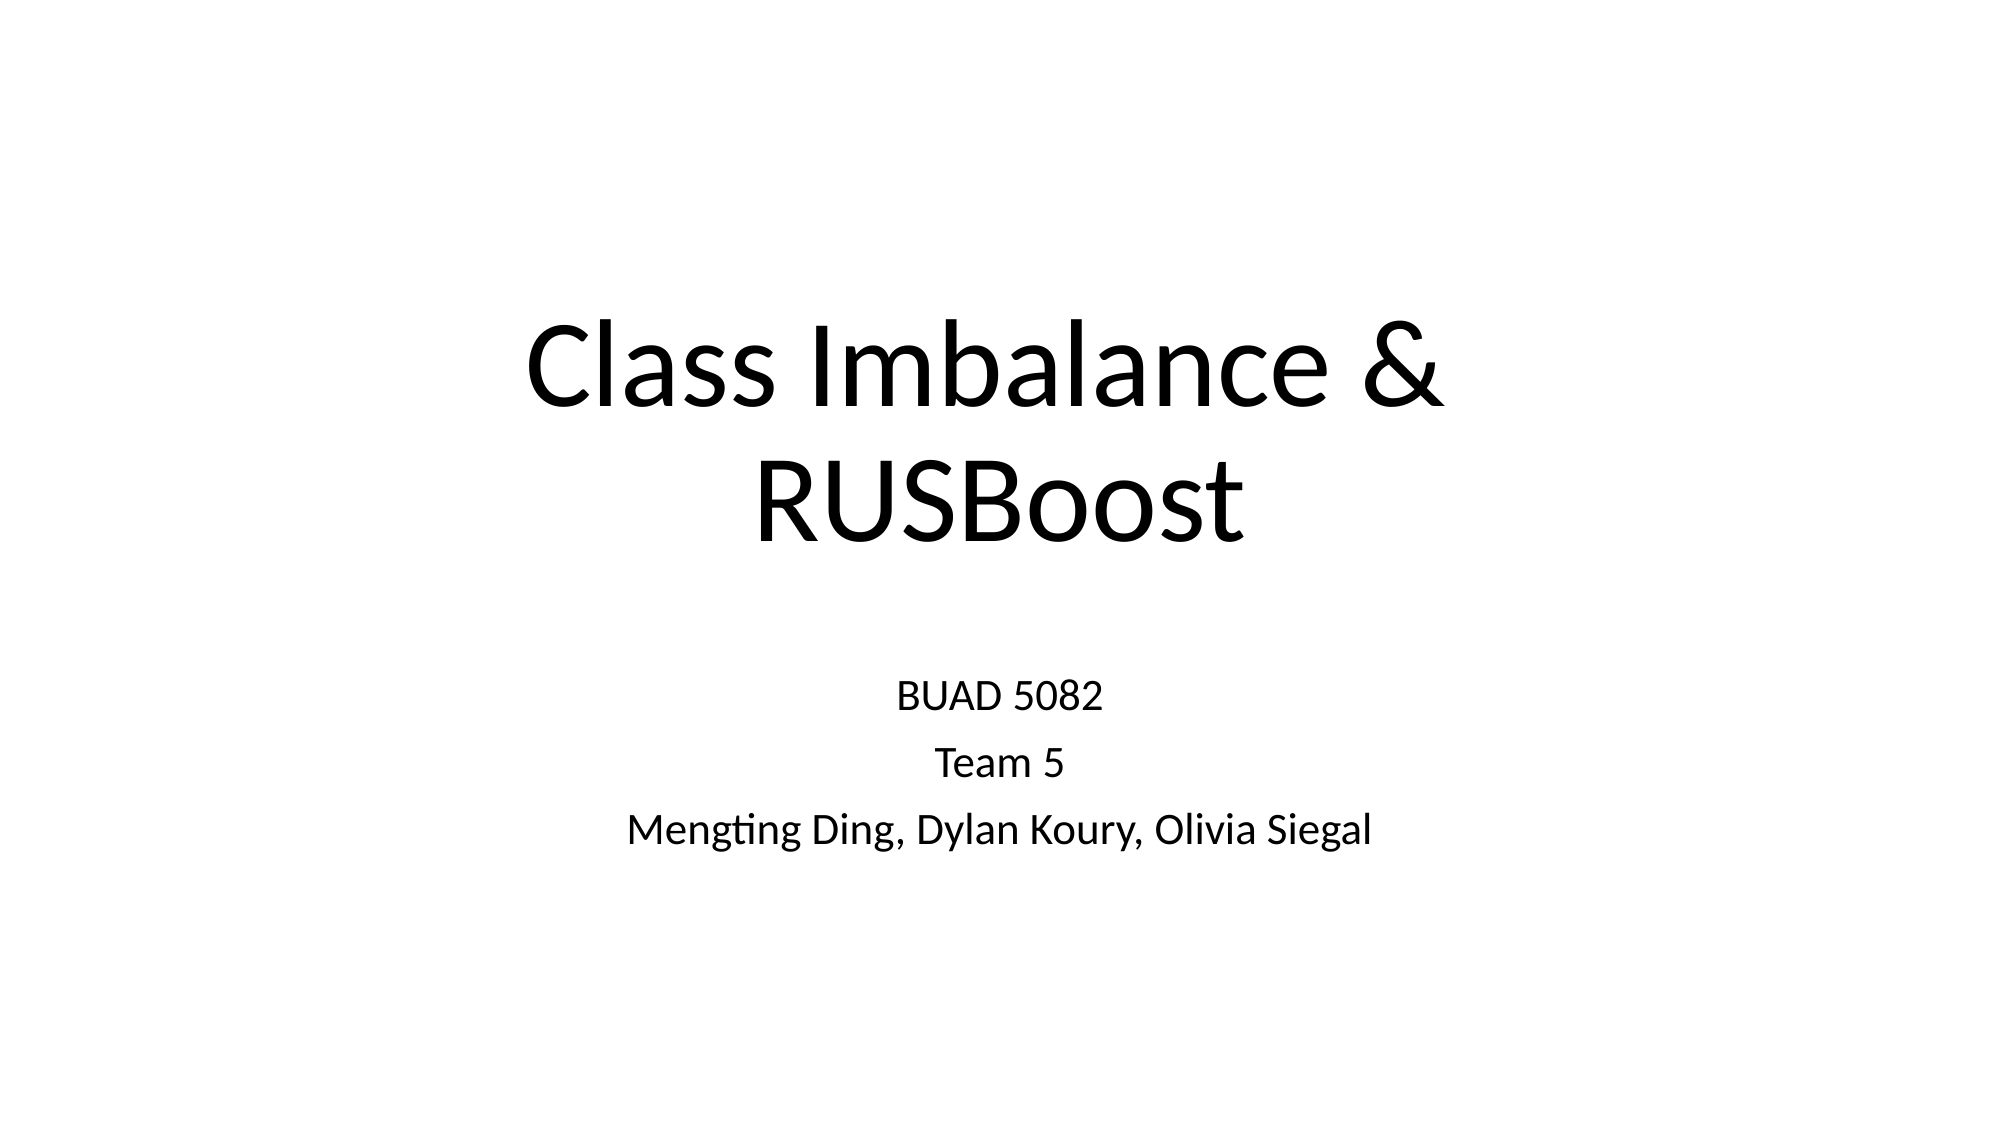

# Class Imbalance & RUSBoost

BUAD 5082
Team 5
Mengting Ding, Dylan Koury, Olivia Siegal